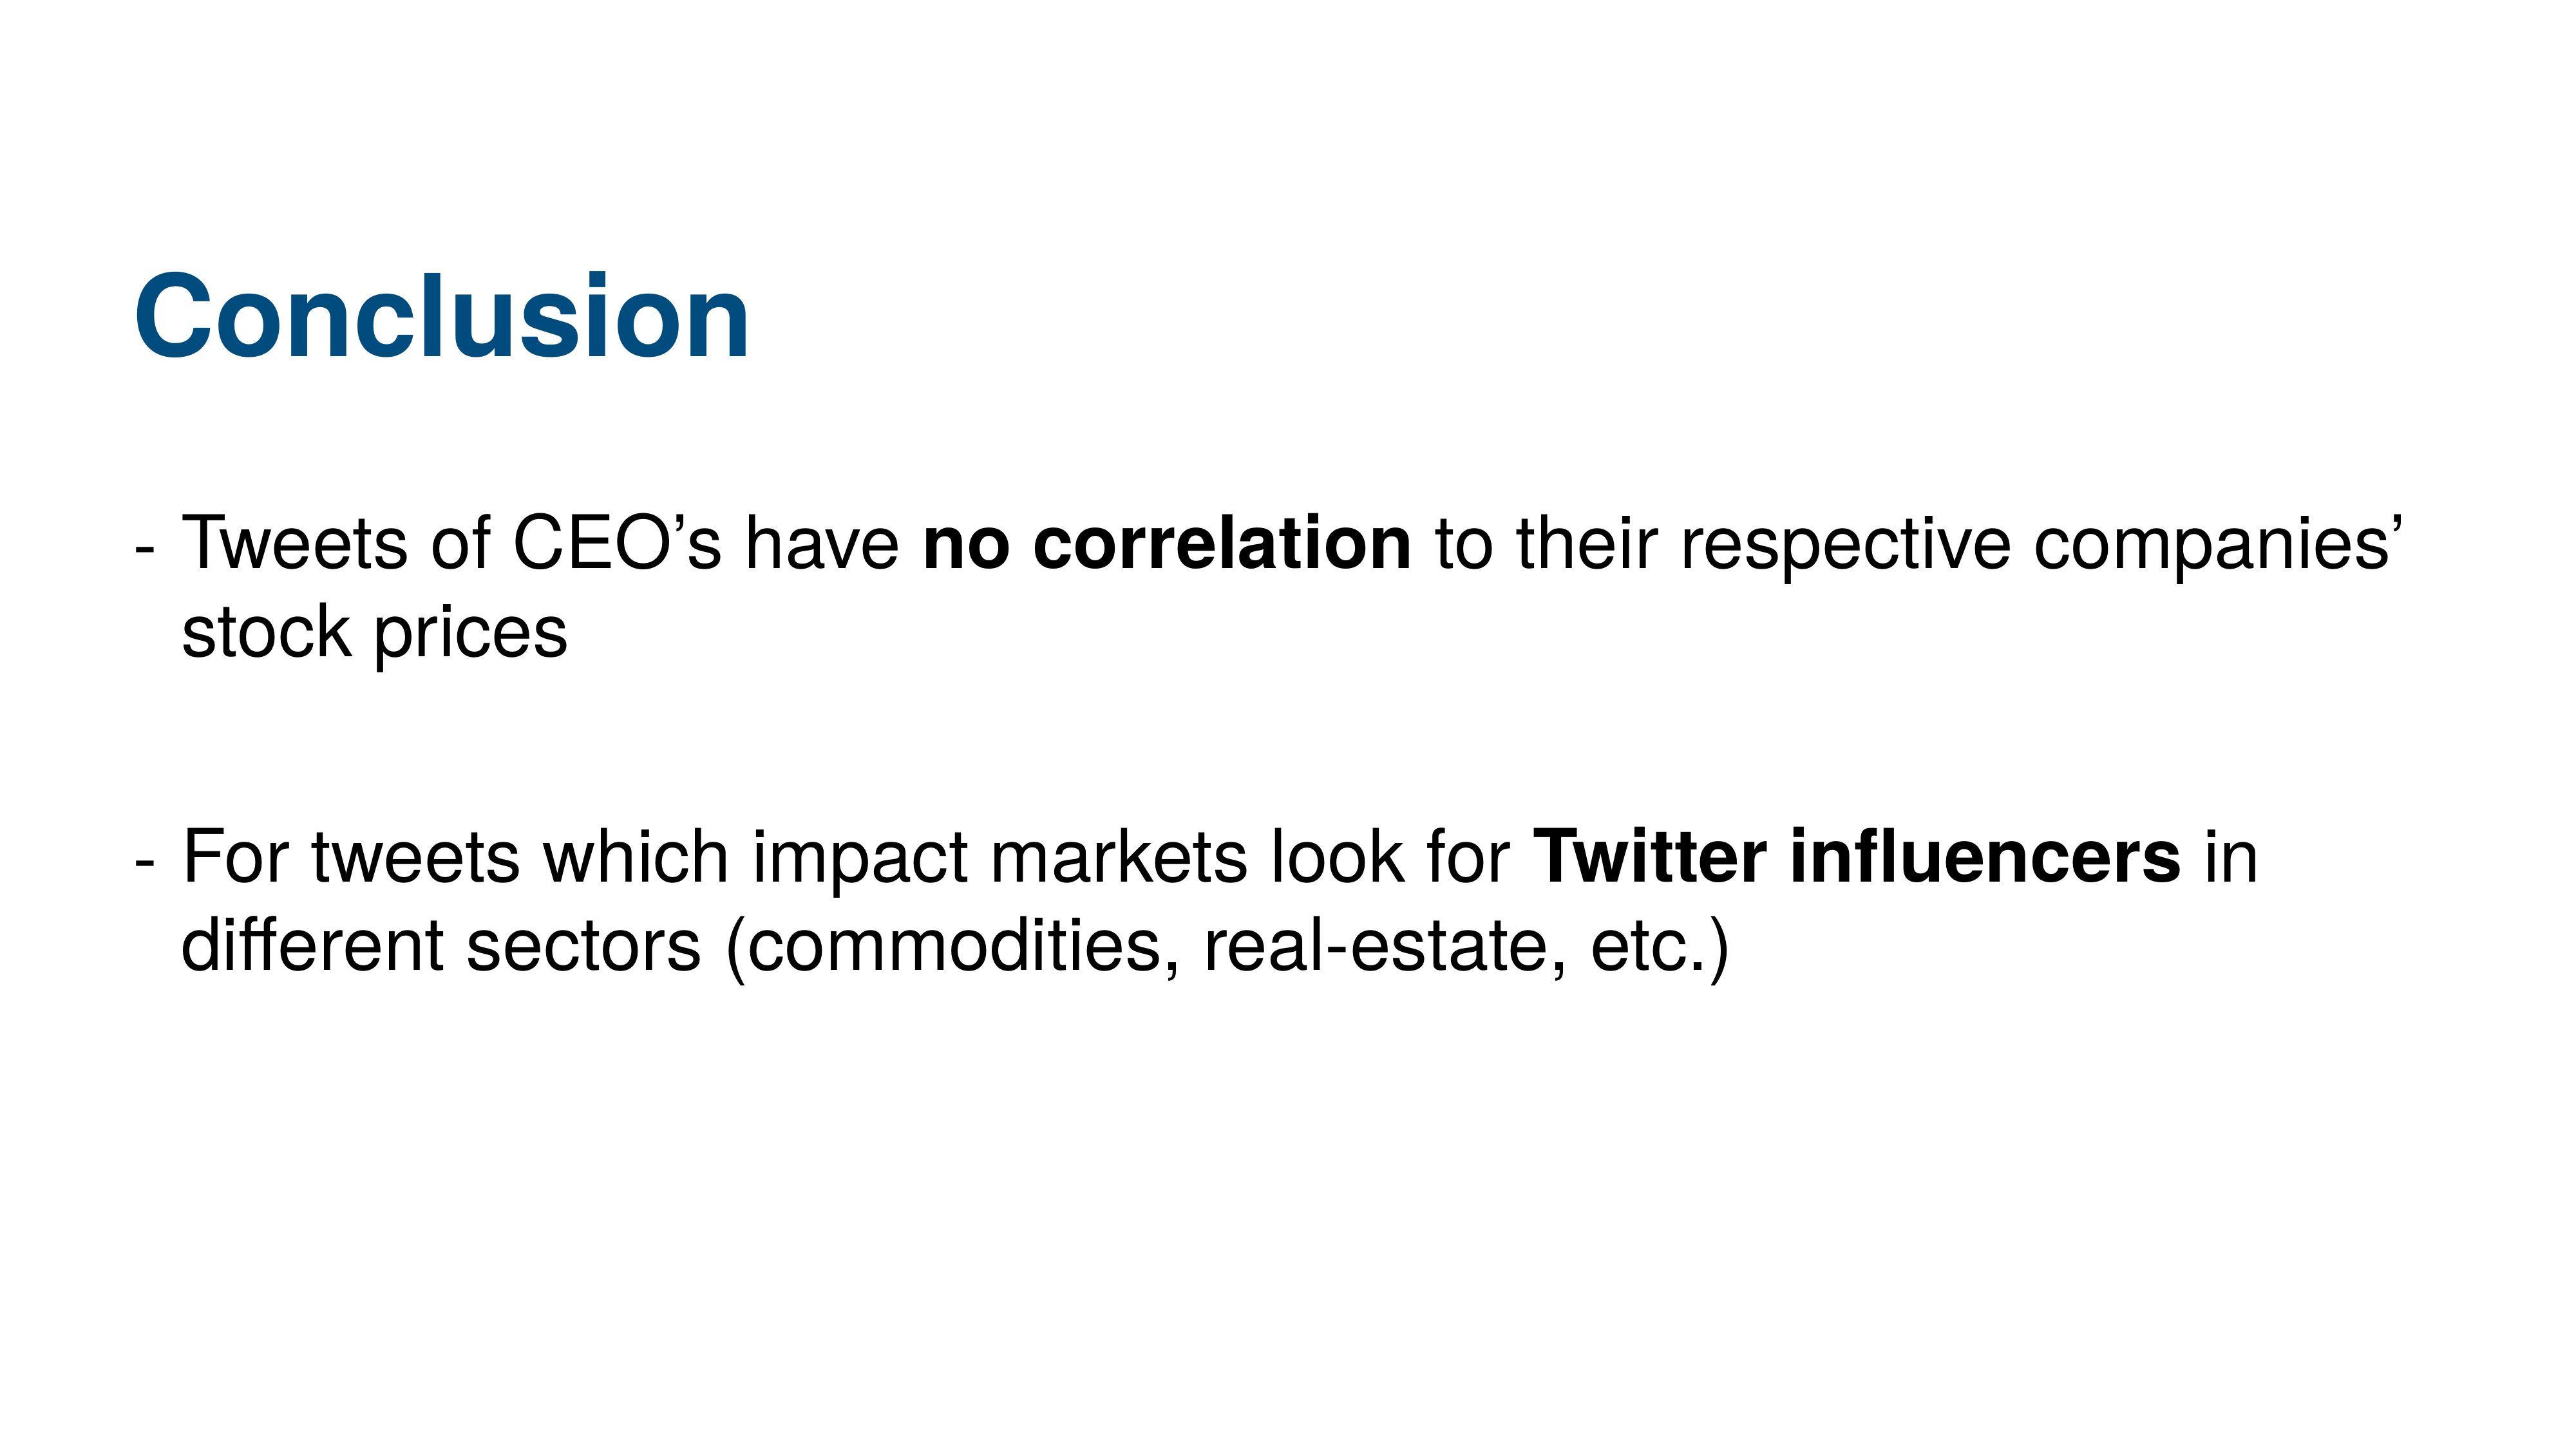

# 5. Conclusions
Conclusion
Tweets of CEO’s have no correlation to their respective companies’ stock prices

For tweets which impact markets look for Twitter influencers in different sectors (commodities, real-estate, etc.)